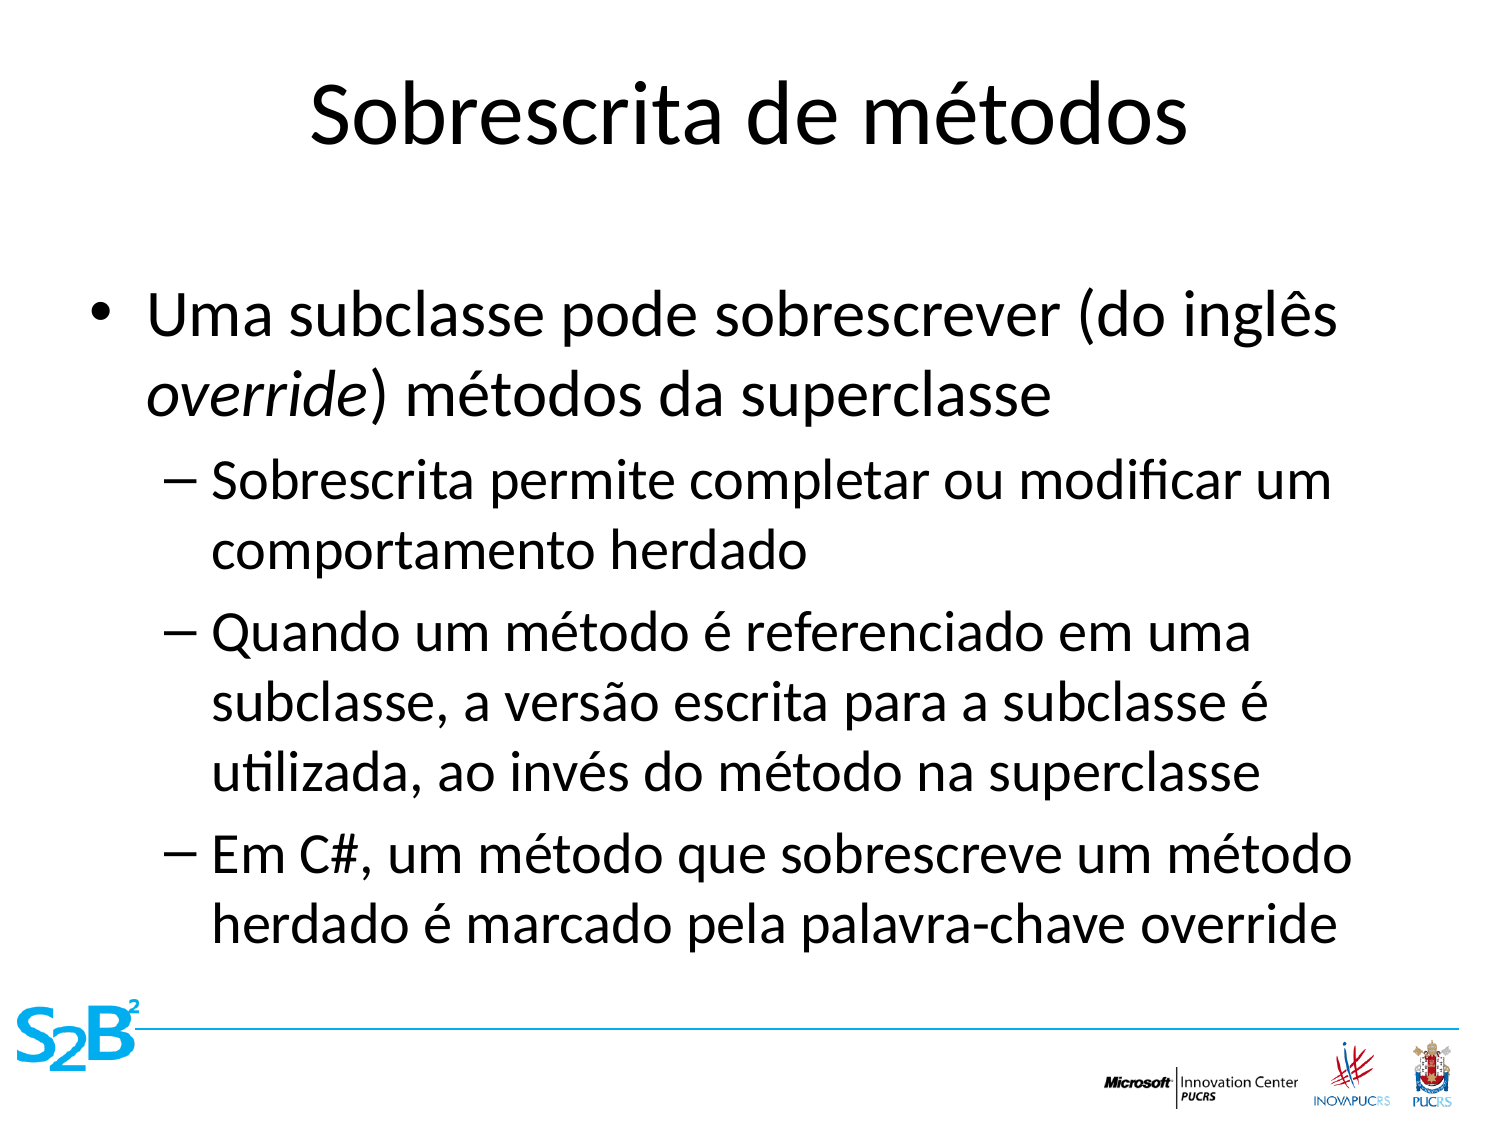

# Sobrescrita de métodos
Uma subclasse pode sobrescrever (do inglês override) métodos da superclasse
Sobrescrita permite completar ou modificar um comportamento herdado
Quando um método é referenciado em uma subclasse, a versão escrita para a subclasse é utilizada, ao invés do método na superclasse
Em C#, um método que sobrescreve um método herdado é marcado pela palavra-chave override